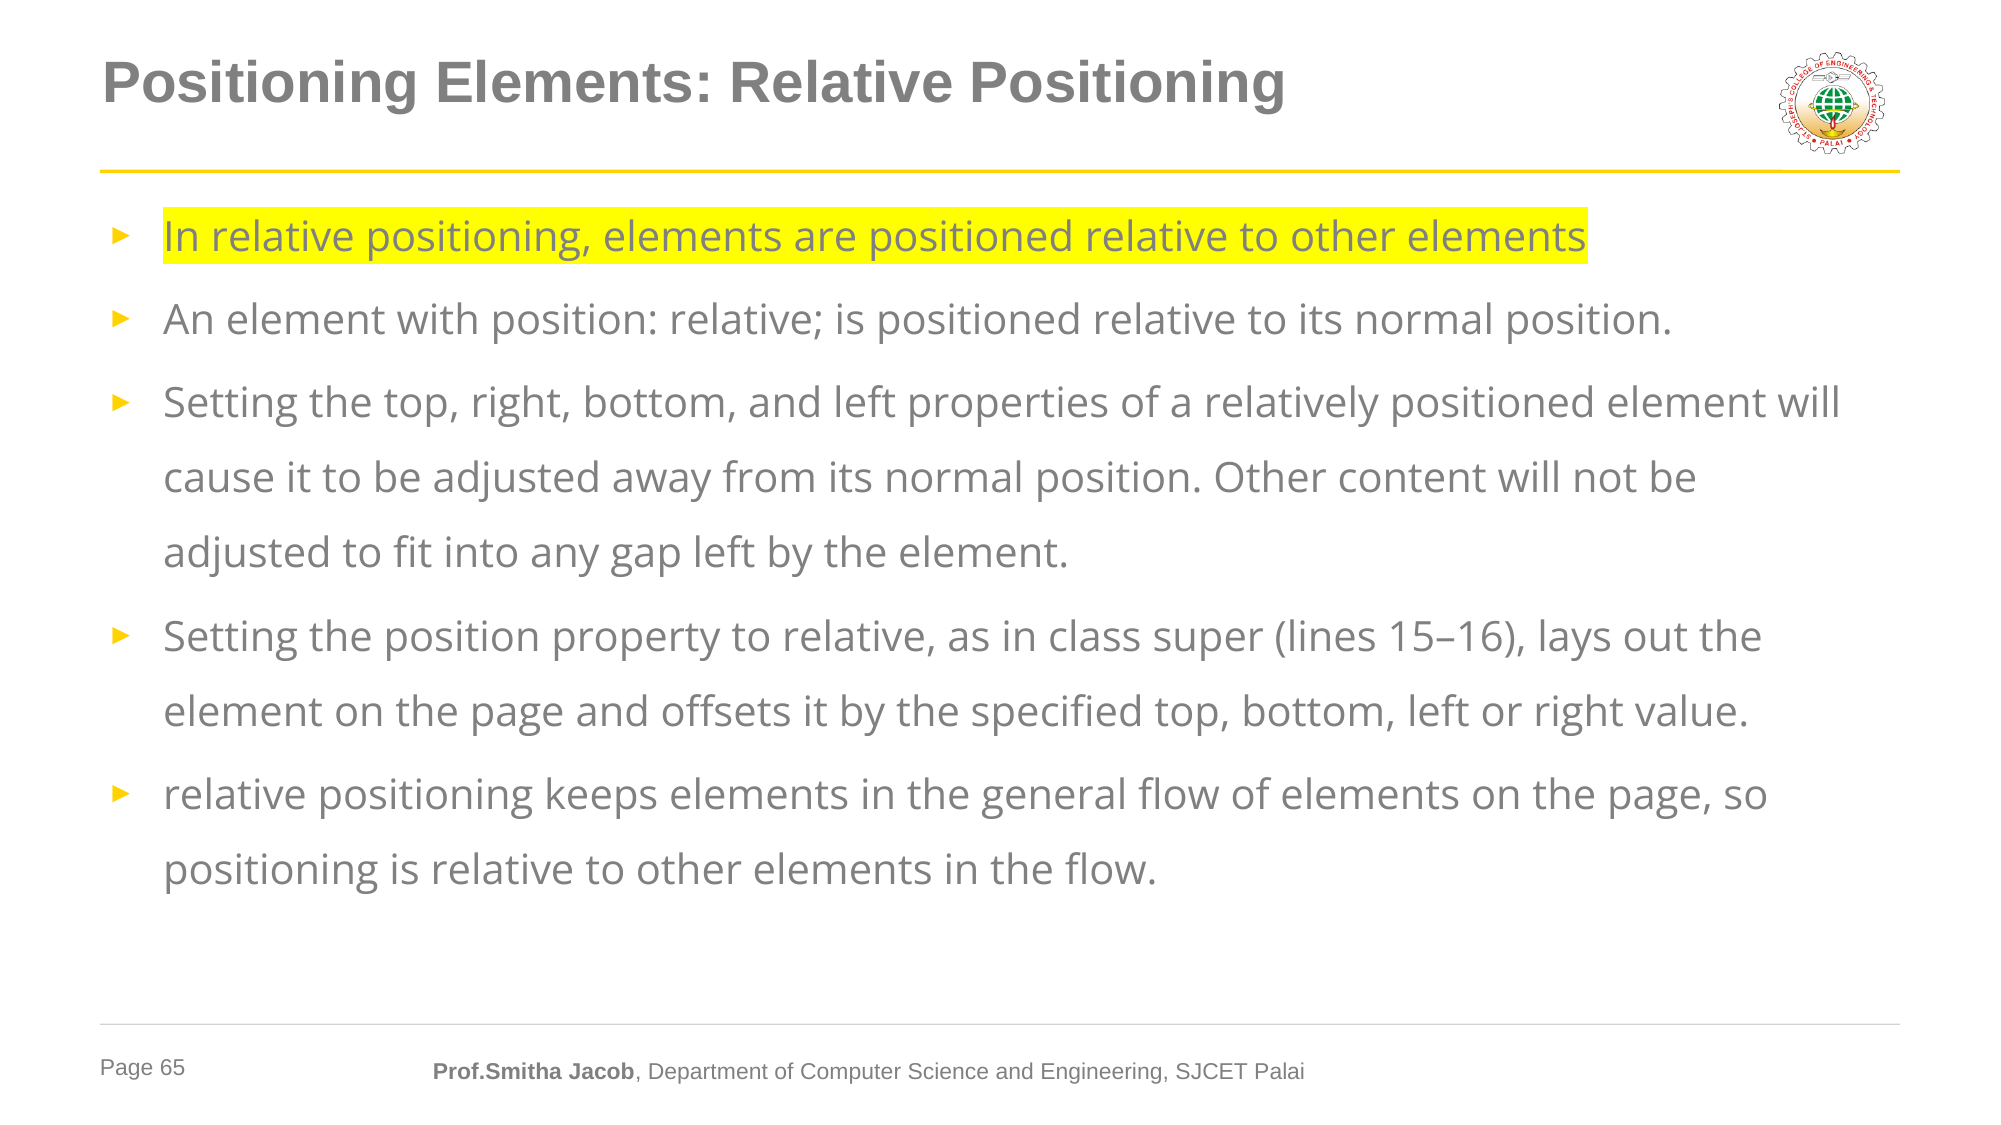

# Positioning Elements: Relative Positioning
In relative positioning, elements are positioned relative to other elements
An element with position: relative; is positioned relative to its normal position.
Setting the top, right, bottom, and left properties of a relatively positioned element will cause it to be adjusted away from its normal position. Other content will not be adjusted to fit into any gap left by the element.
Setting the position property to relative, as in class super (lines 15–16), lays out the element on the page and offsets it by the specified top, bottom, left or right value.
relative positioning keeps elements in the general flow of elements on the page, so positioning is relative to other elements in the flow.